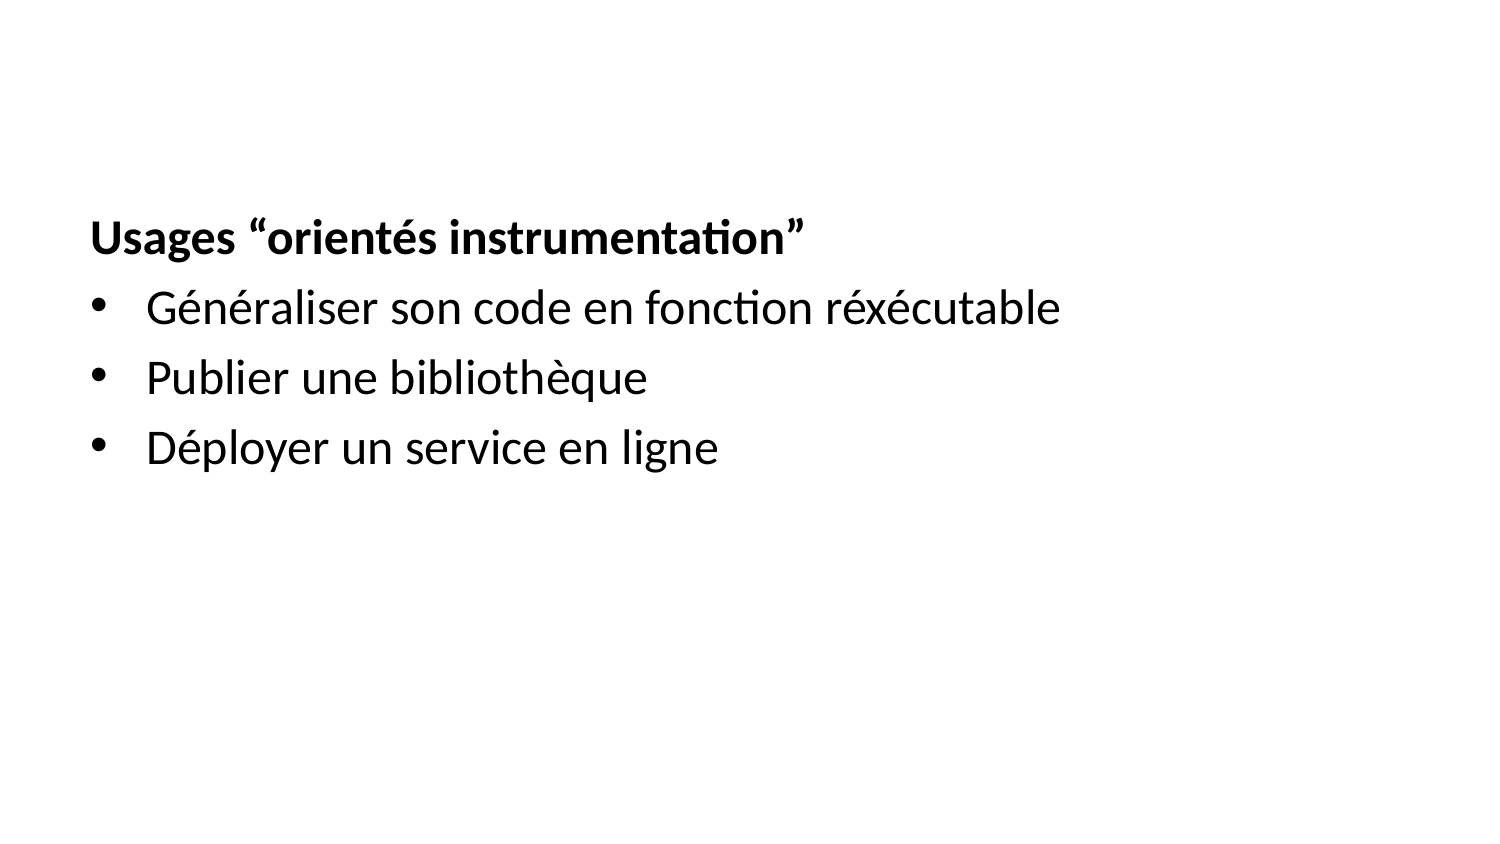

Usages “orientés instrumentation”
Généraliser son code en fonction réxécutable
Publier une bibliothèque
Déployer un service en ligne